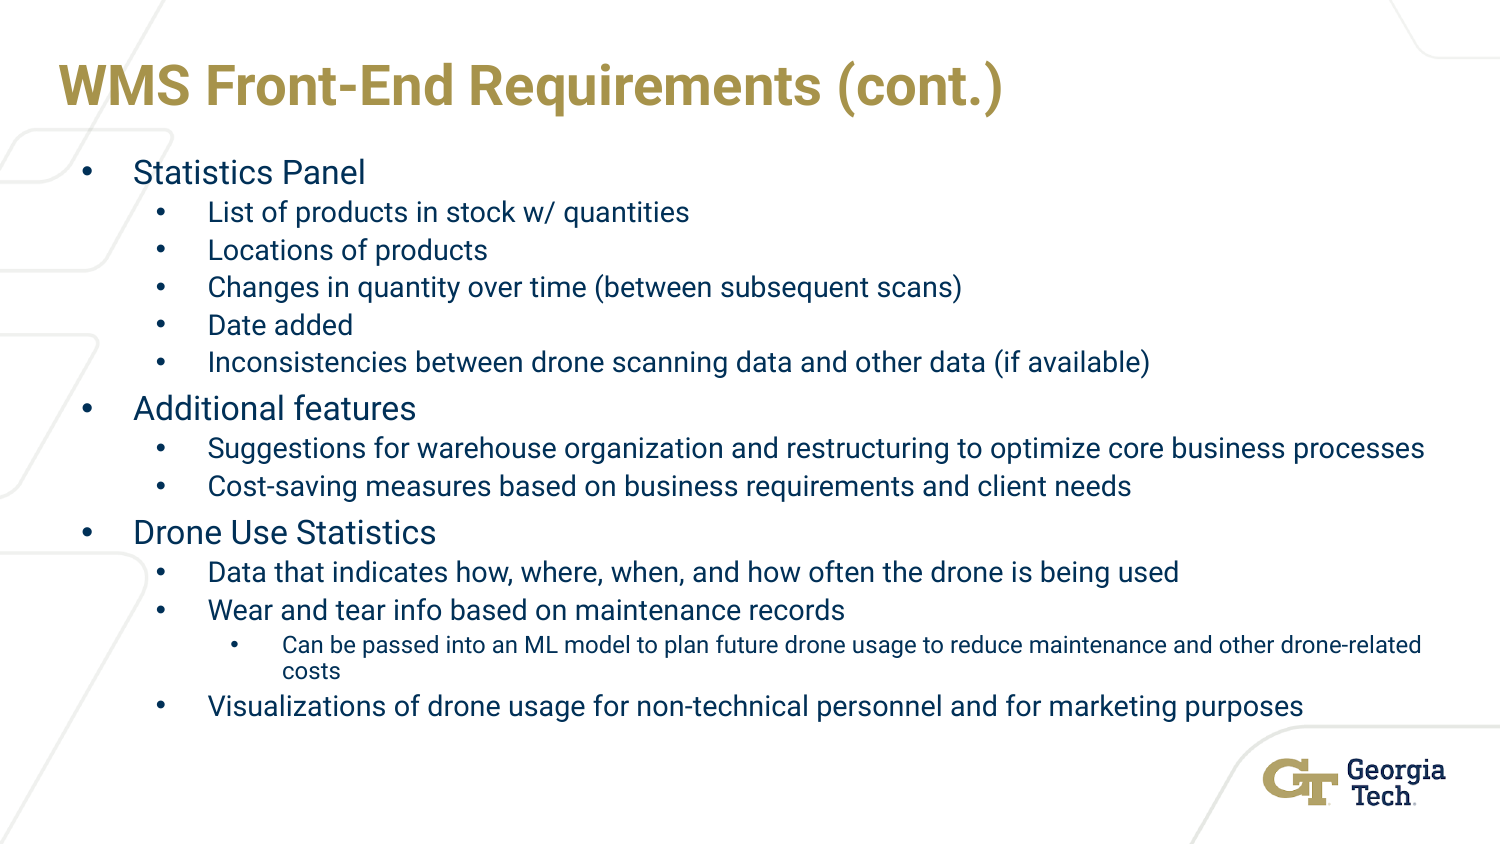

# WMS Front-End Requirements (cont.)
Statistics Panel
List of products in stock w/ quantities
Locations of products
Changes in quantity over time (between subsequent scans)
Date added
Inconsistencies between drone scanning data and other data (if available)
Additional features
Suggestions for warehouse organization and restructuring to optimize core business processes
Cost-saving measures based on business requirements and client needs
Drone Use Statistics
Data that indicates how, where, when, and how often the drone is being used
Wear and tear info based on maintenance records
Can be passed into an ML model to plan future drone usage to reduce maintenance and other drone-related costs
Visualizations of drone usage for non-technical personnel and for marketing purposes